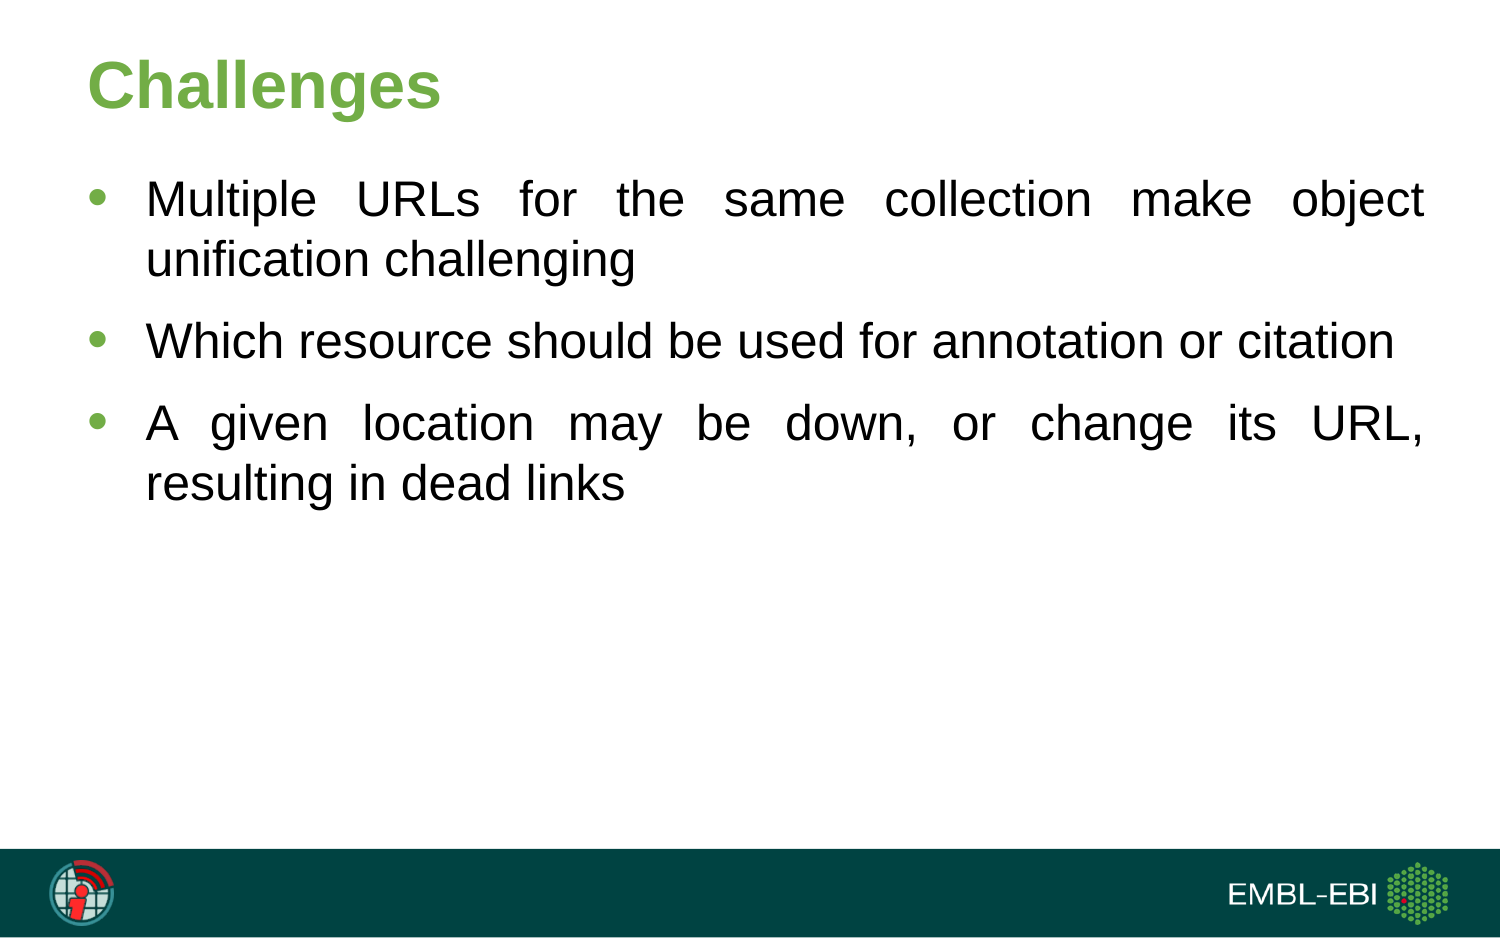

# Challenges
Multiple URLs for the same collection make object unification challenging
Which resource should be used for annotation or citation
A given location may be down, or change its URL, resulting in dead links